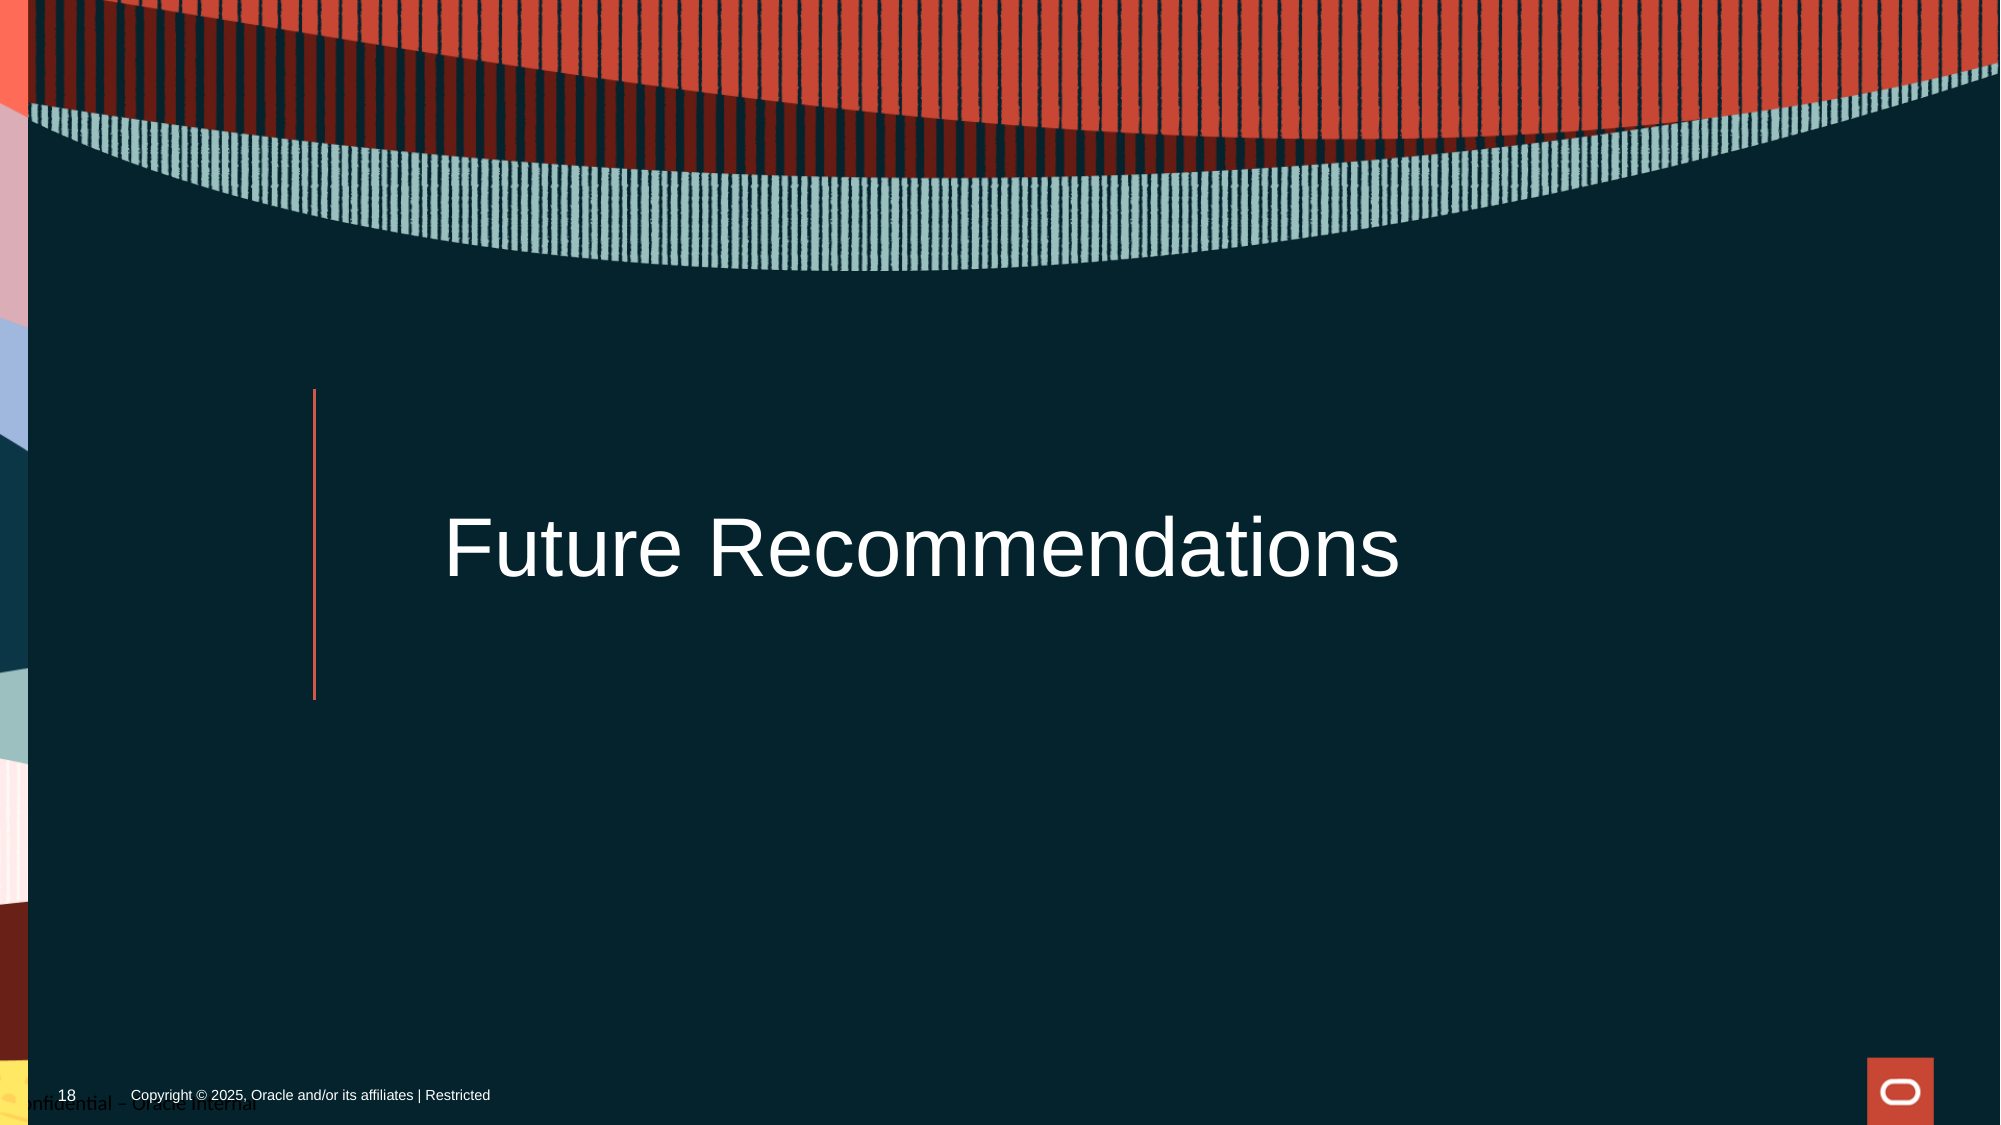

# Future Recommendations
18
Copyright © 2025, Oracle and/or its affiliates | Restricted